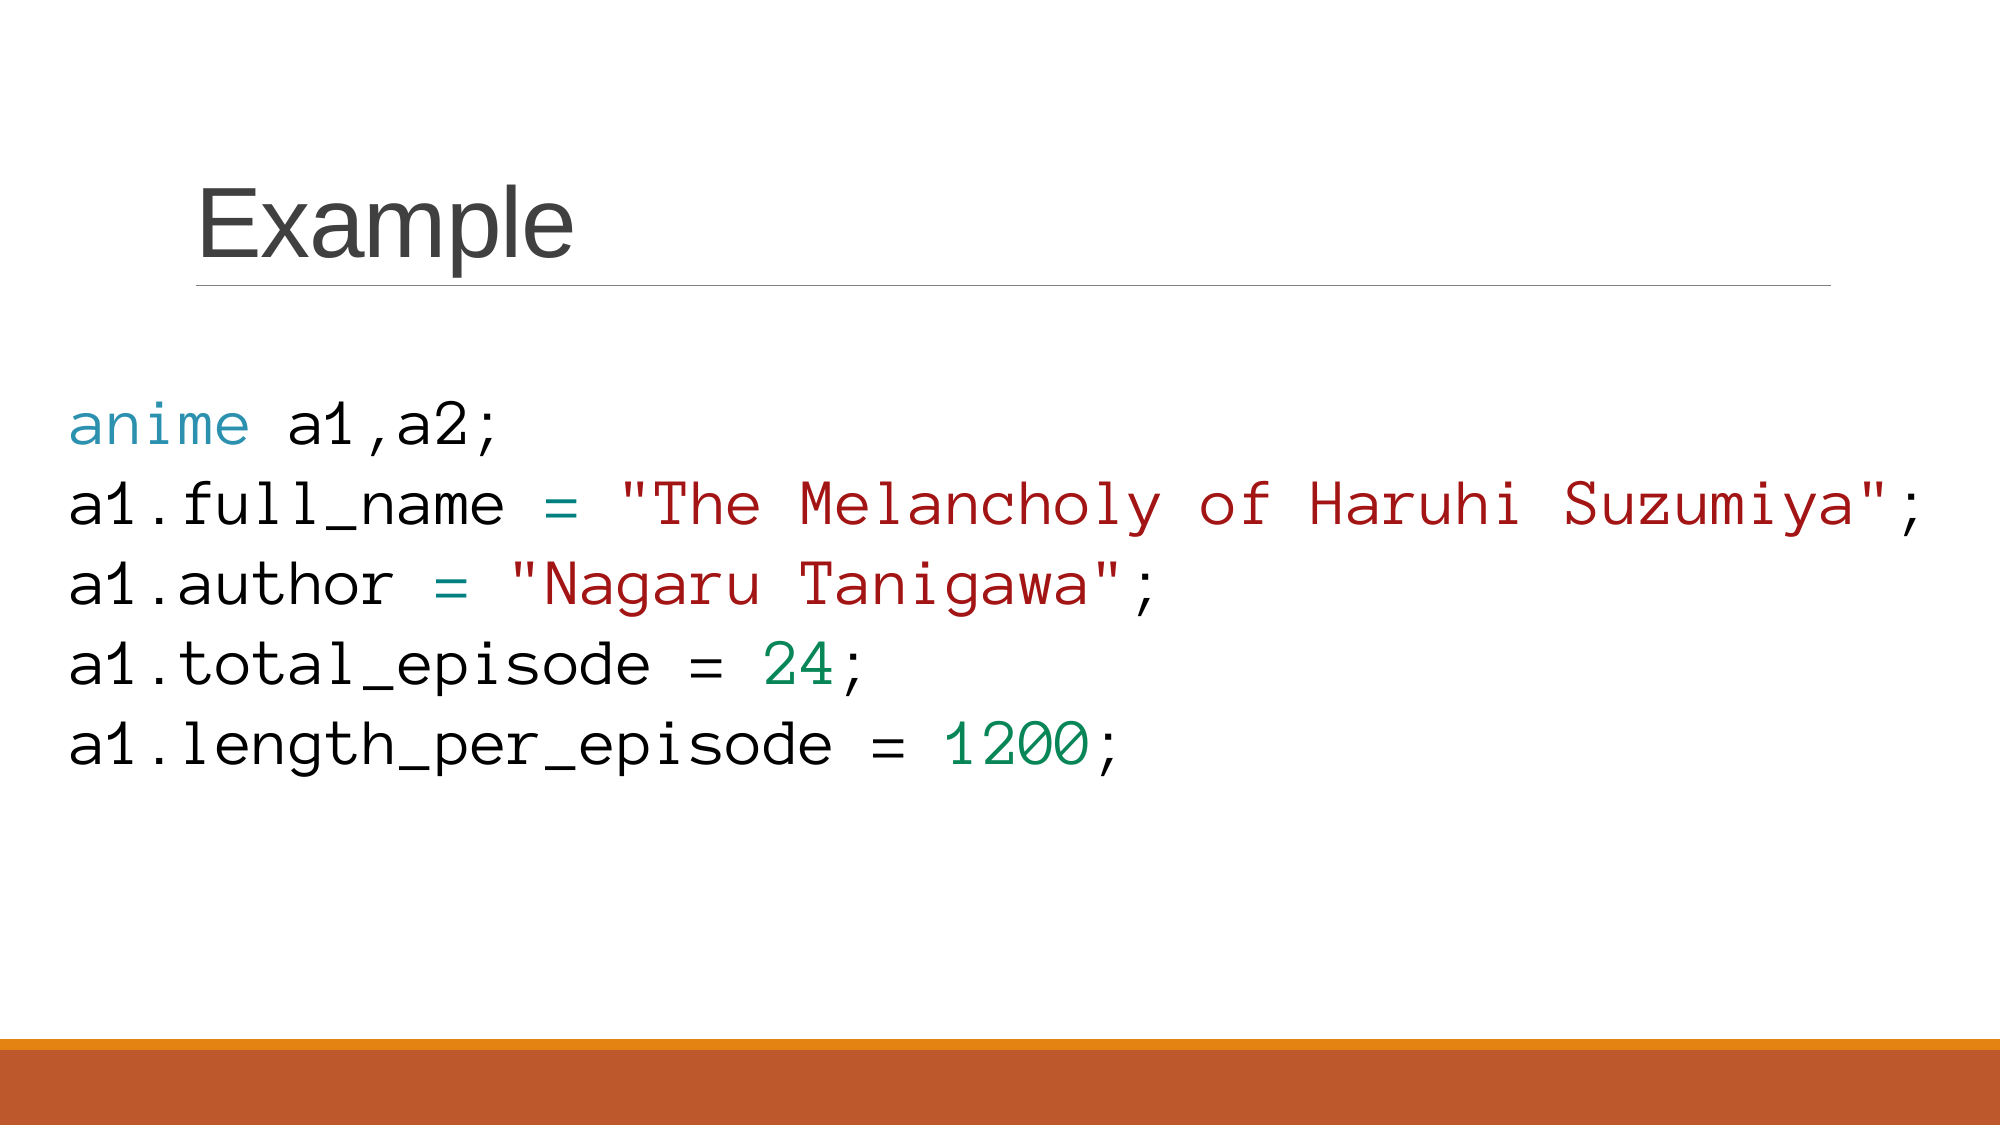

# Example
anime a1,a2;
a1.full_name = "The Melancholy of Haruhi Suzumiya";
a1.author = "Nagaru Tanigawa";
a1.total_episode = 24;
a1.length_per_episode = 1200;